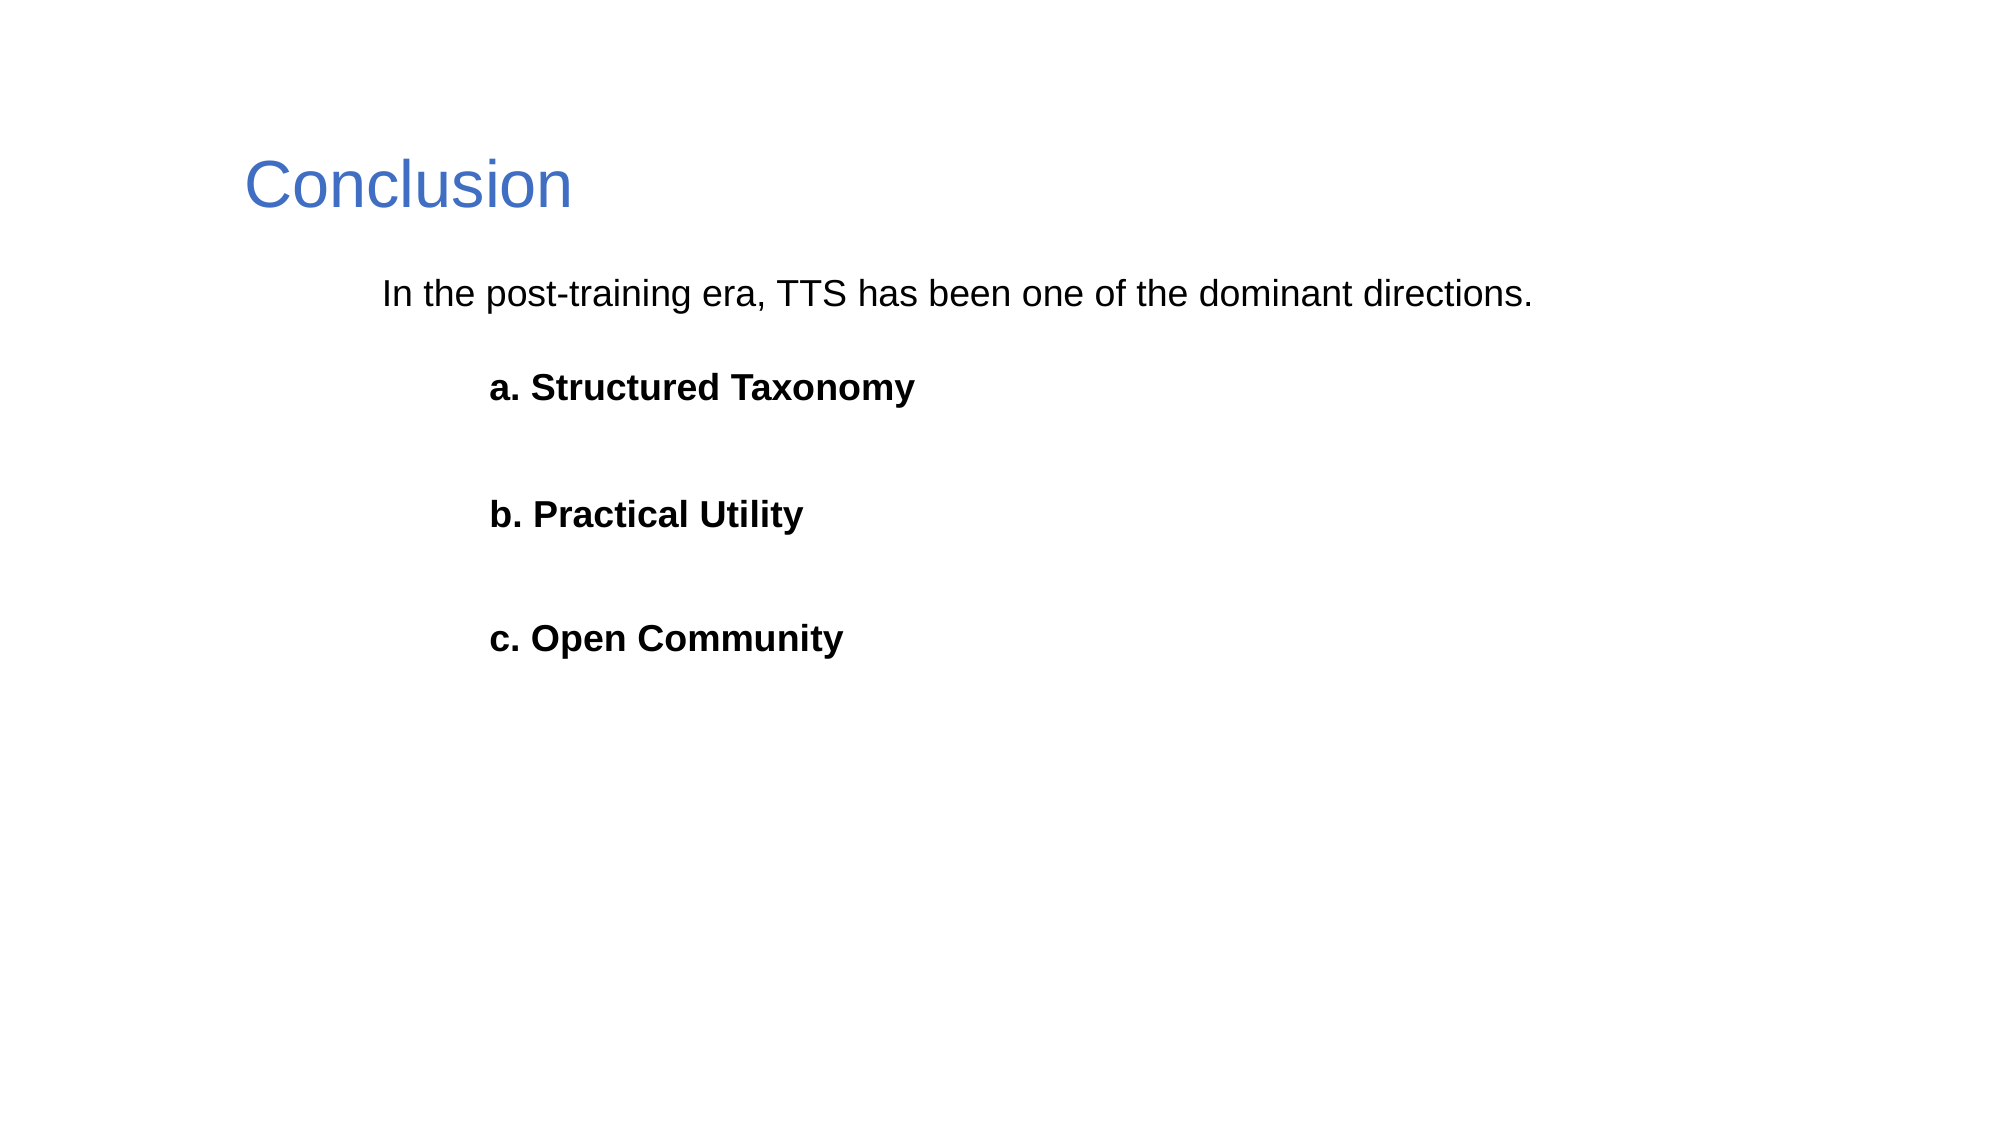

Conclusion
In the post-training era, TTS has been one of the dominant directions.
a. Structured Taxonomy
b. Practical Utility
c. Open Community